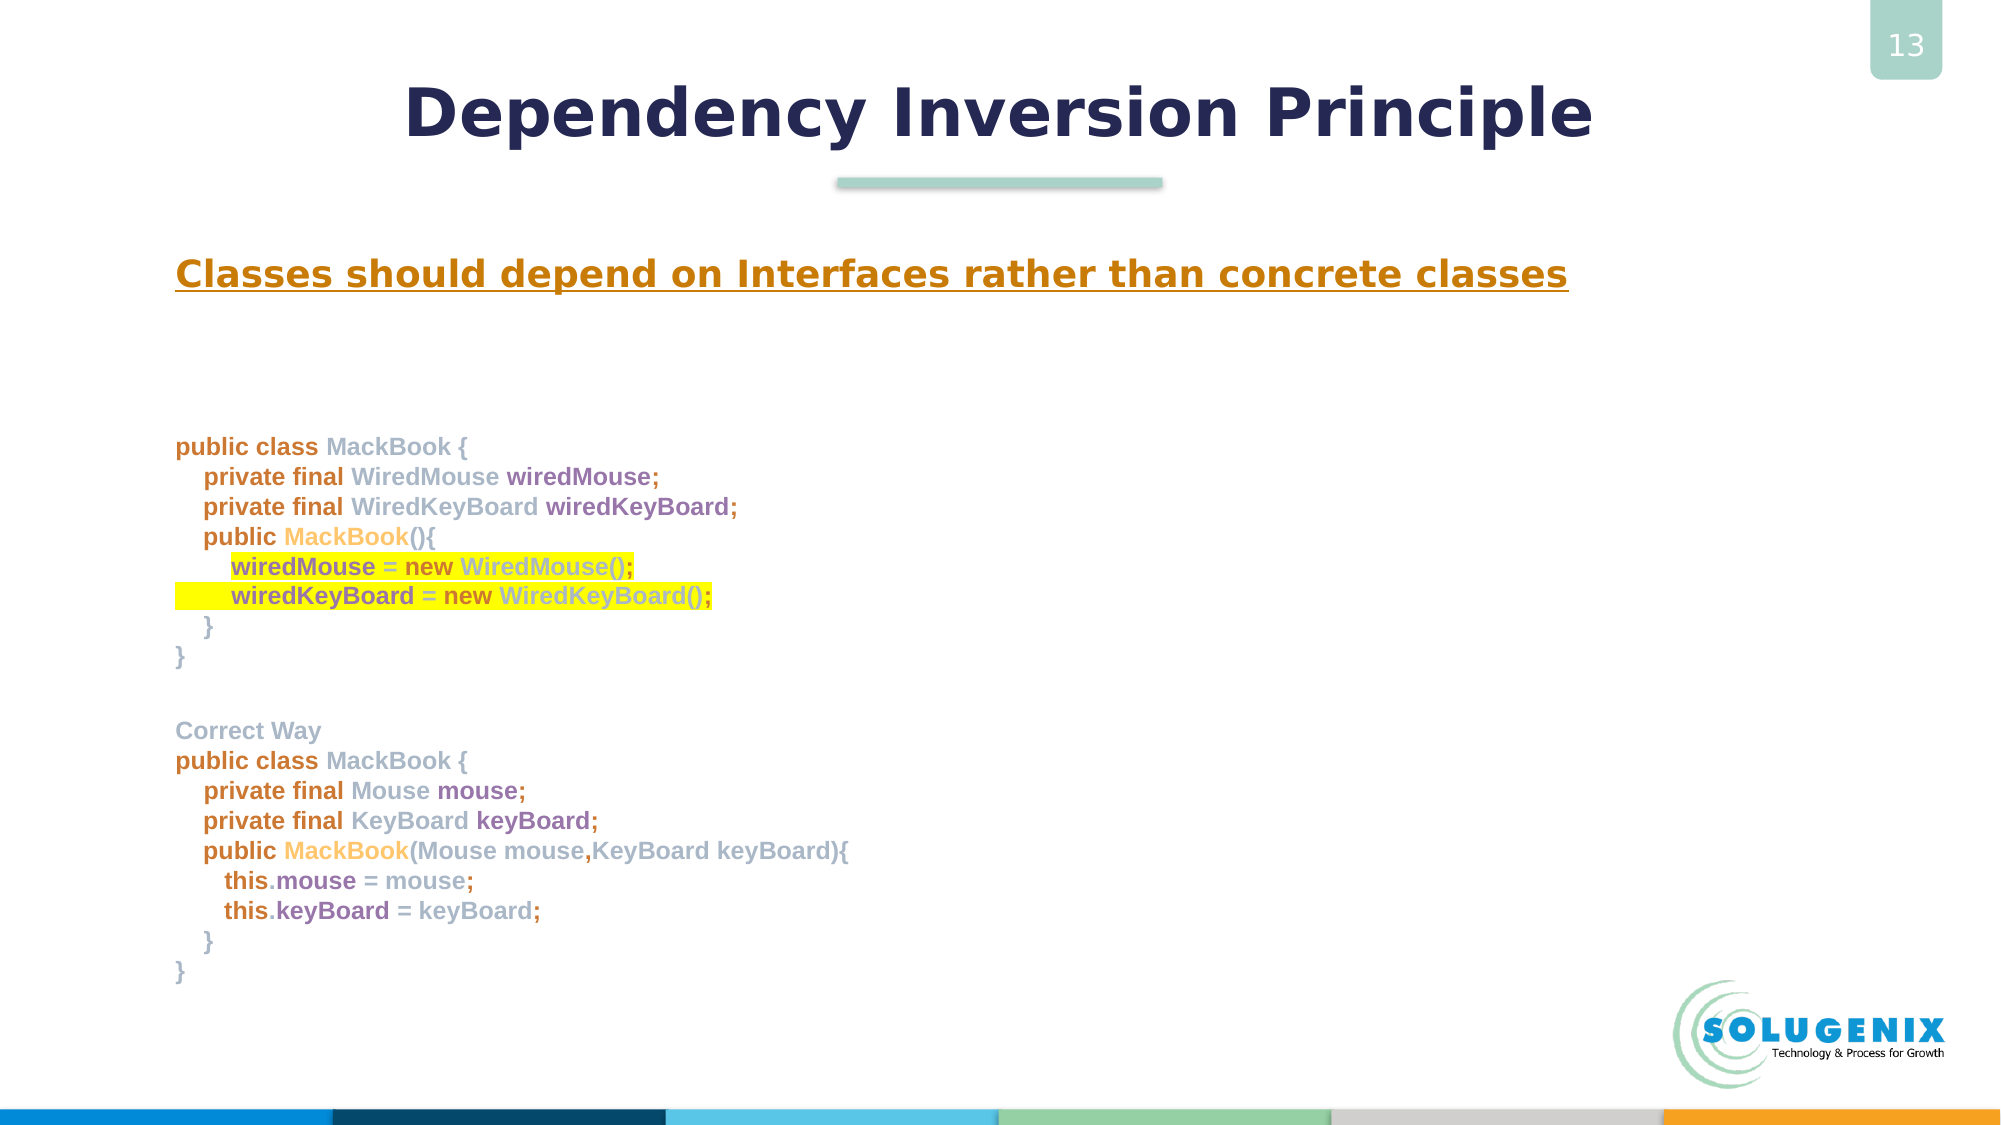

# Dependency Inversion Principle

Classes should depend on Interfaces rather than concrete classes

public class MackBook {
    private final WiredMouse wiredMouse;
    private final WiredKeyBoard wiredKeyBoard;
    public MackBook(){
        wiredMouse = new WiredMouse();
        wiredKeyBoard = new WiredKeyBoard();
    }
}

Correct Way
public class MackBook {
    private final Mouse mouse;
    private final KeyBoard keyBoard;
    public MackBook(Mouse mouse,KeyBoard keyBoard){
       this.mouse = mouse;
       this.keyBoard = keyBoard;
    }
}